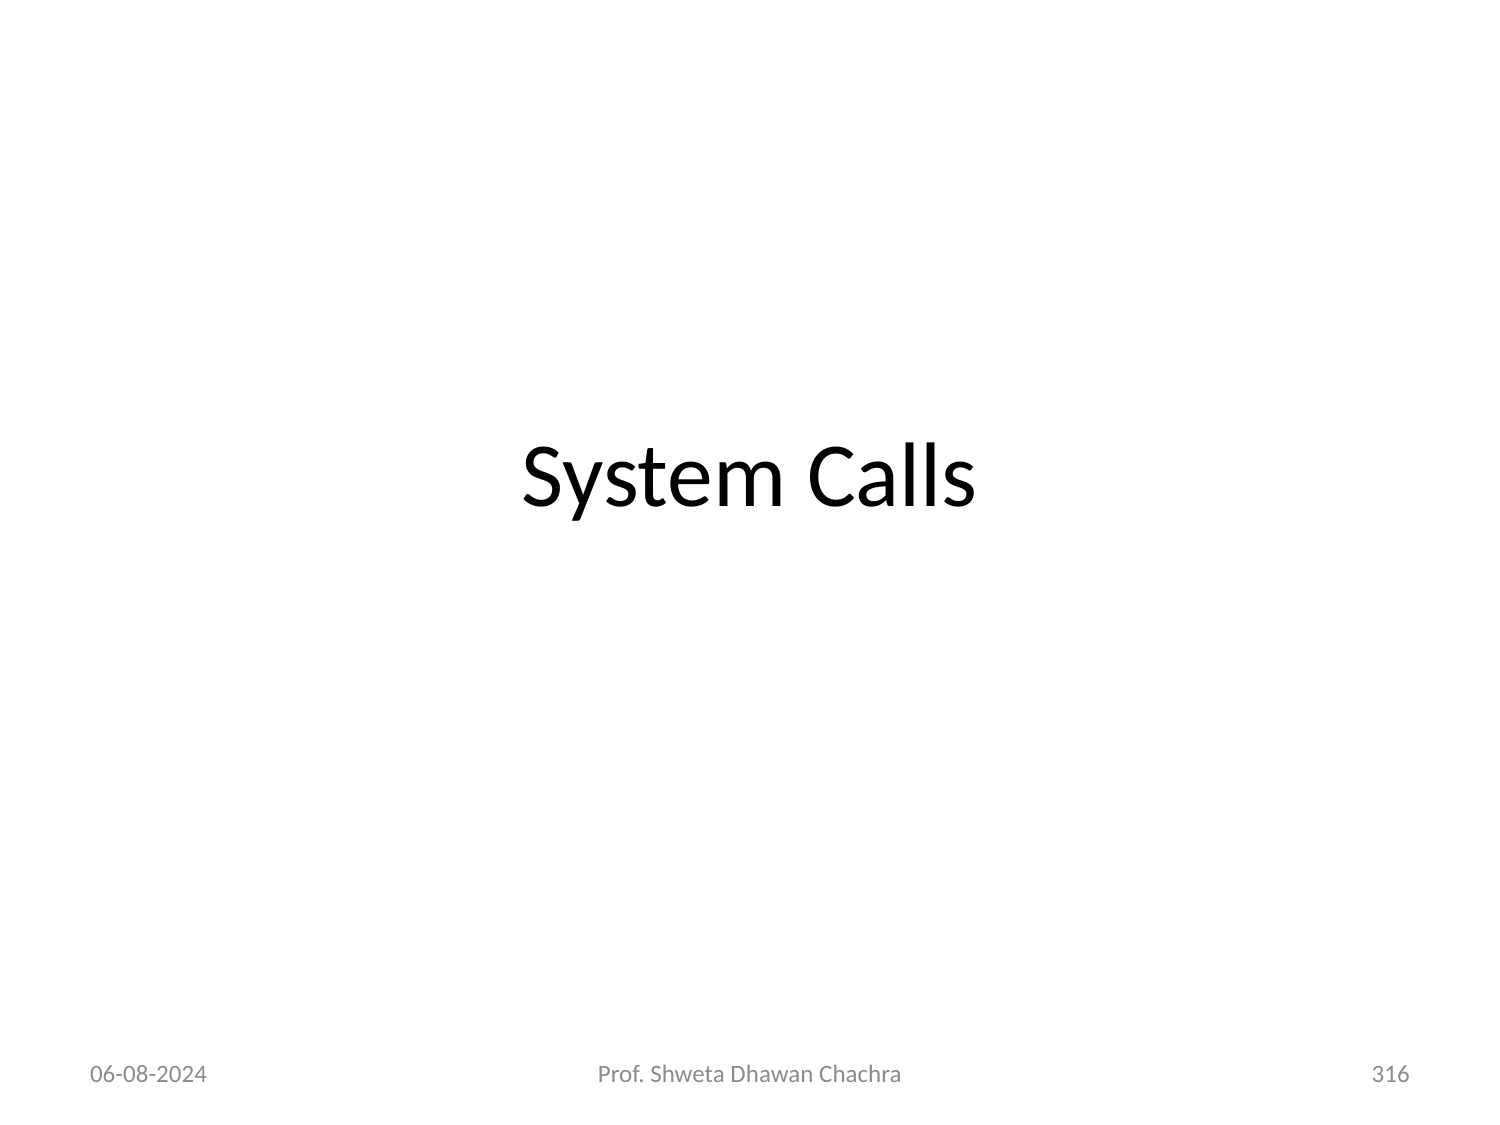

# System Calls

06-08-2024
Prof. Shweta Dhawan Chachra
316